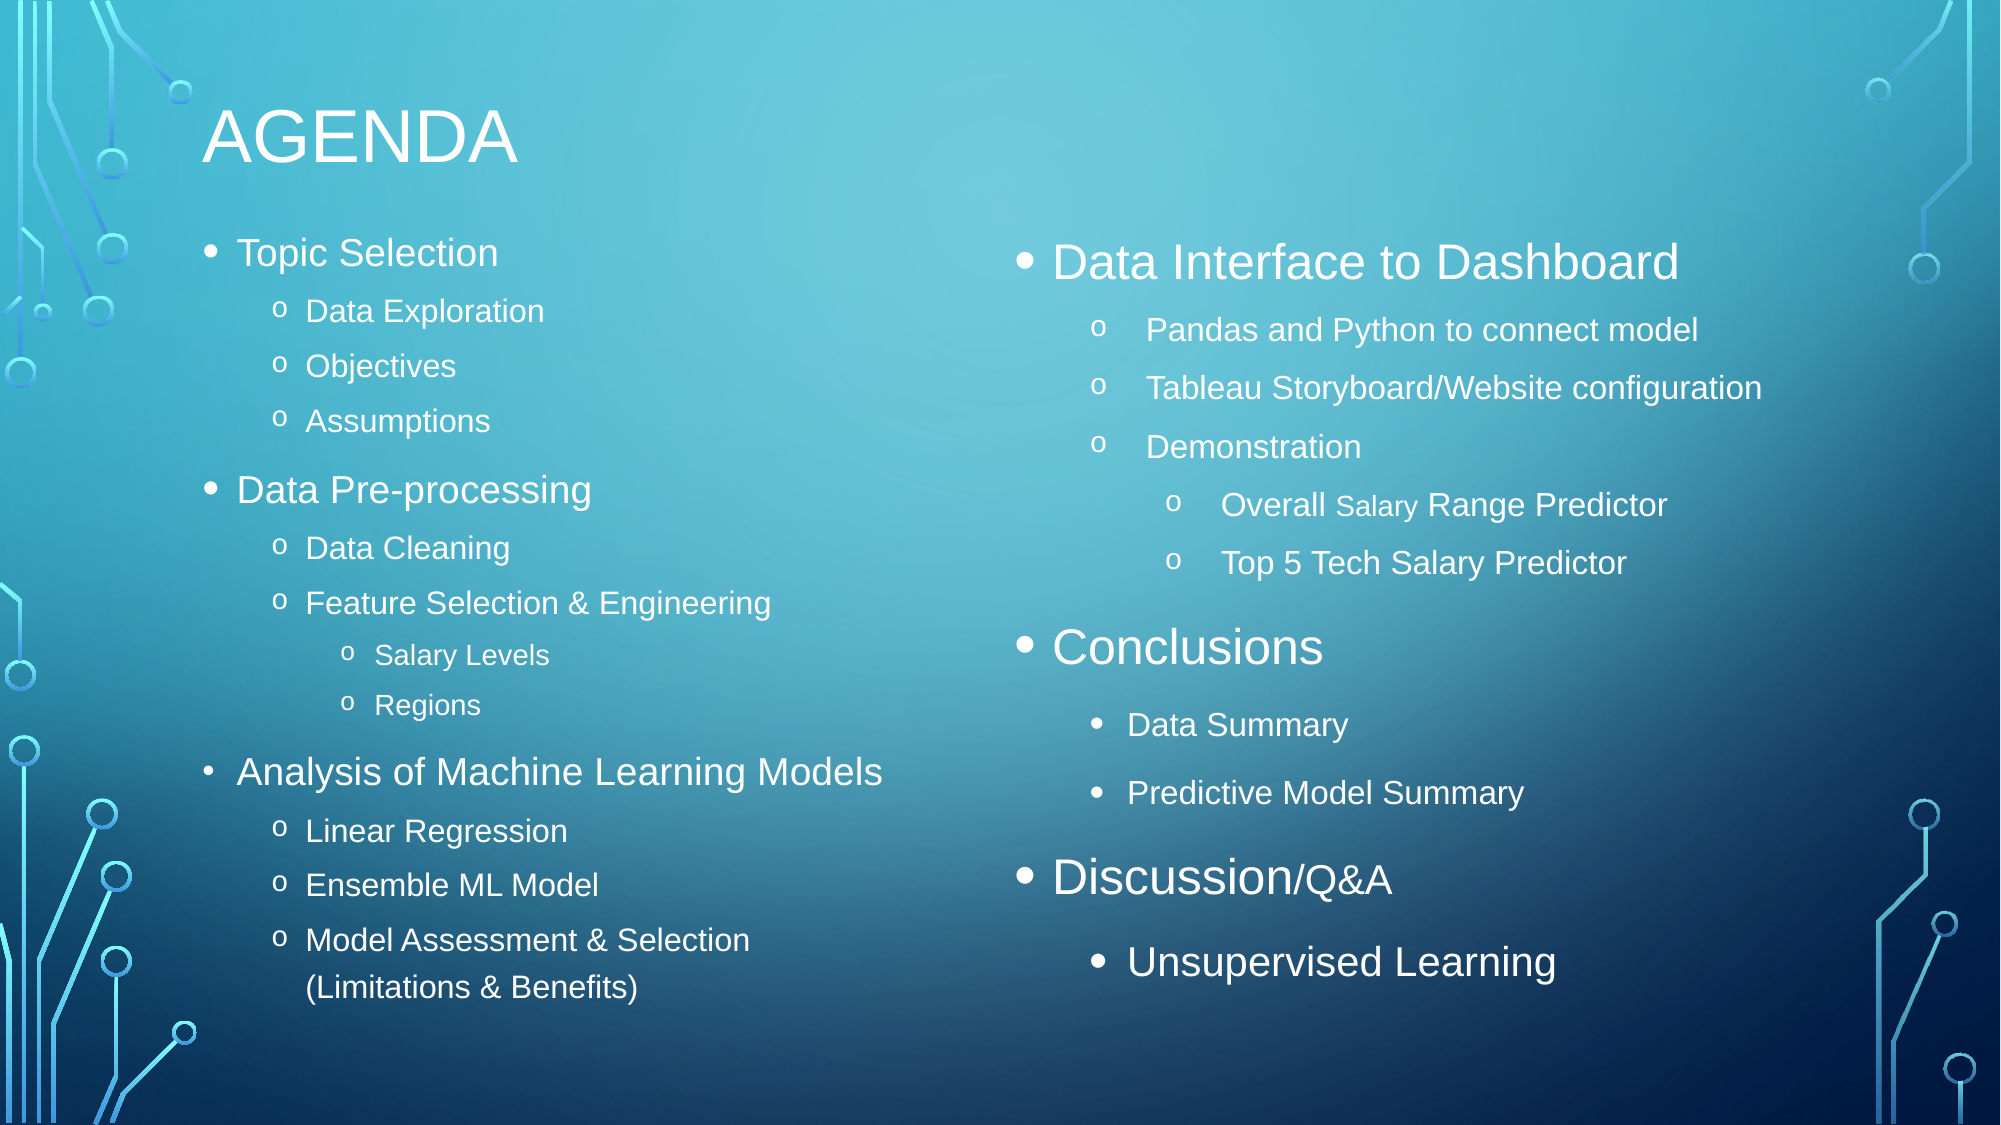

# Agenda
Topic Selection
Data Exploration
Objectives
Assumptions
Data Pre-processing
Data Cleaning
Feature Selection & Engineering
Salary Levels
Regions
Analysis of Machine Learning Models
Linear Regression
Ensemble ML Model
Model Assessment & Selection (Limitations & Benefits)

Data Interface to Dashboard
Pandas and Python to connect model
Tableau Storyboard/Website configuration
Demonstration
Overall Salary Range Predictor
Top 5 Tech Salary Predictor
Conclusions
Data Summary
Predictive Model Summary
Discussion/Q&A
Unsupervised Learning